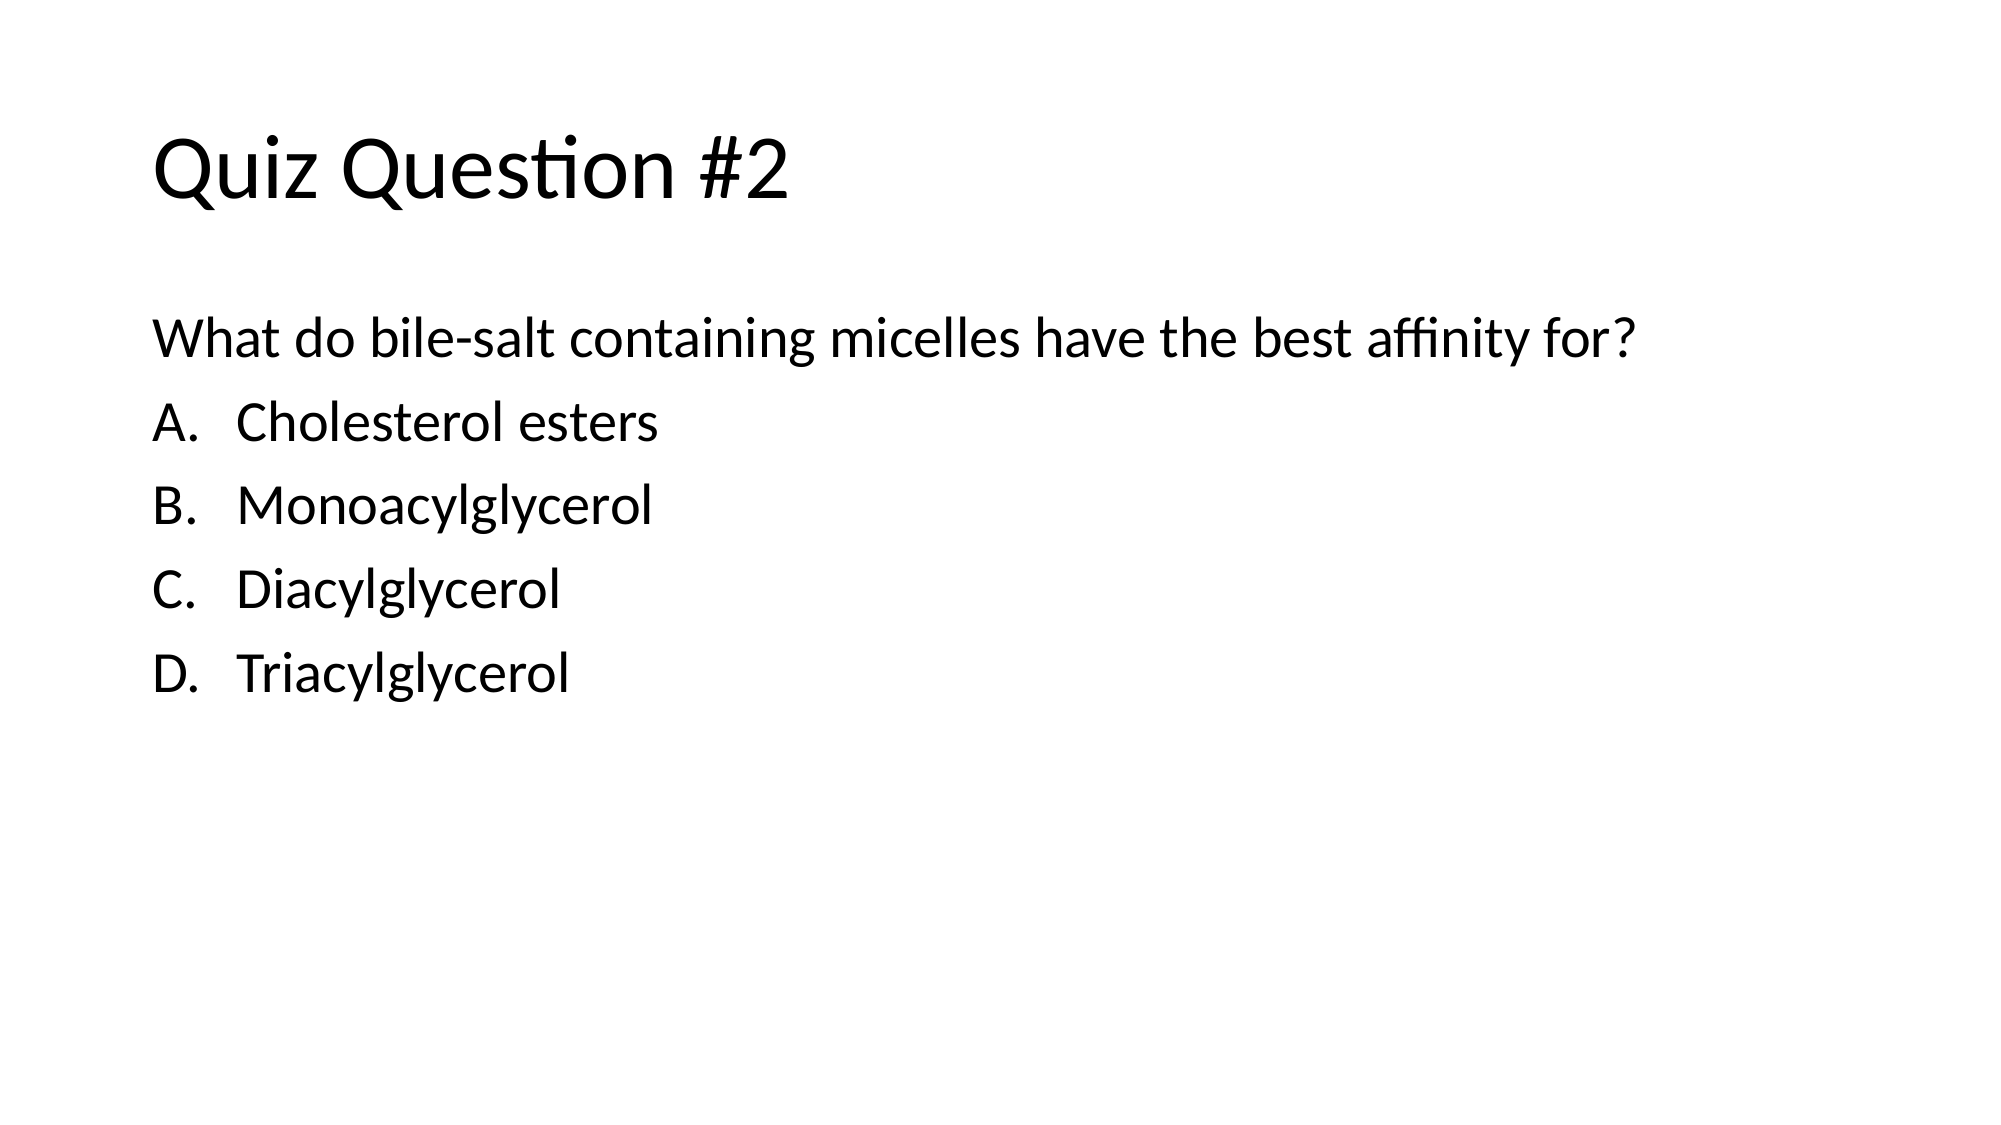

# Quiz Question #2
What do bile-salt containing micelles have the best affinity for?
Cholesterol esters
Monoacylglycerol
Diacylglycerol
Triacylglycerol